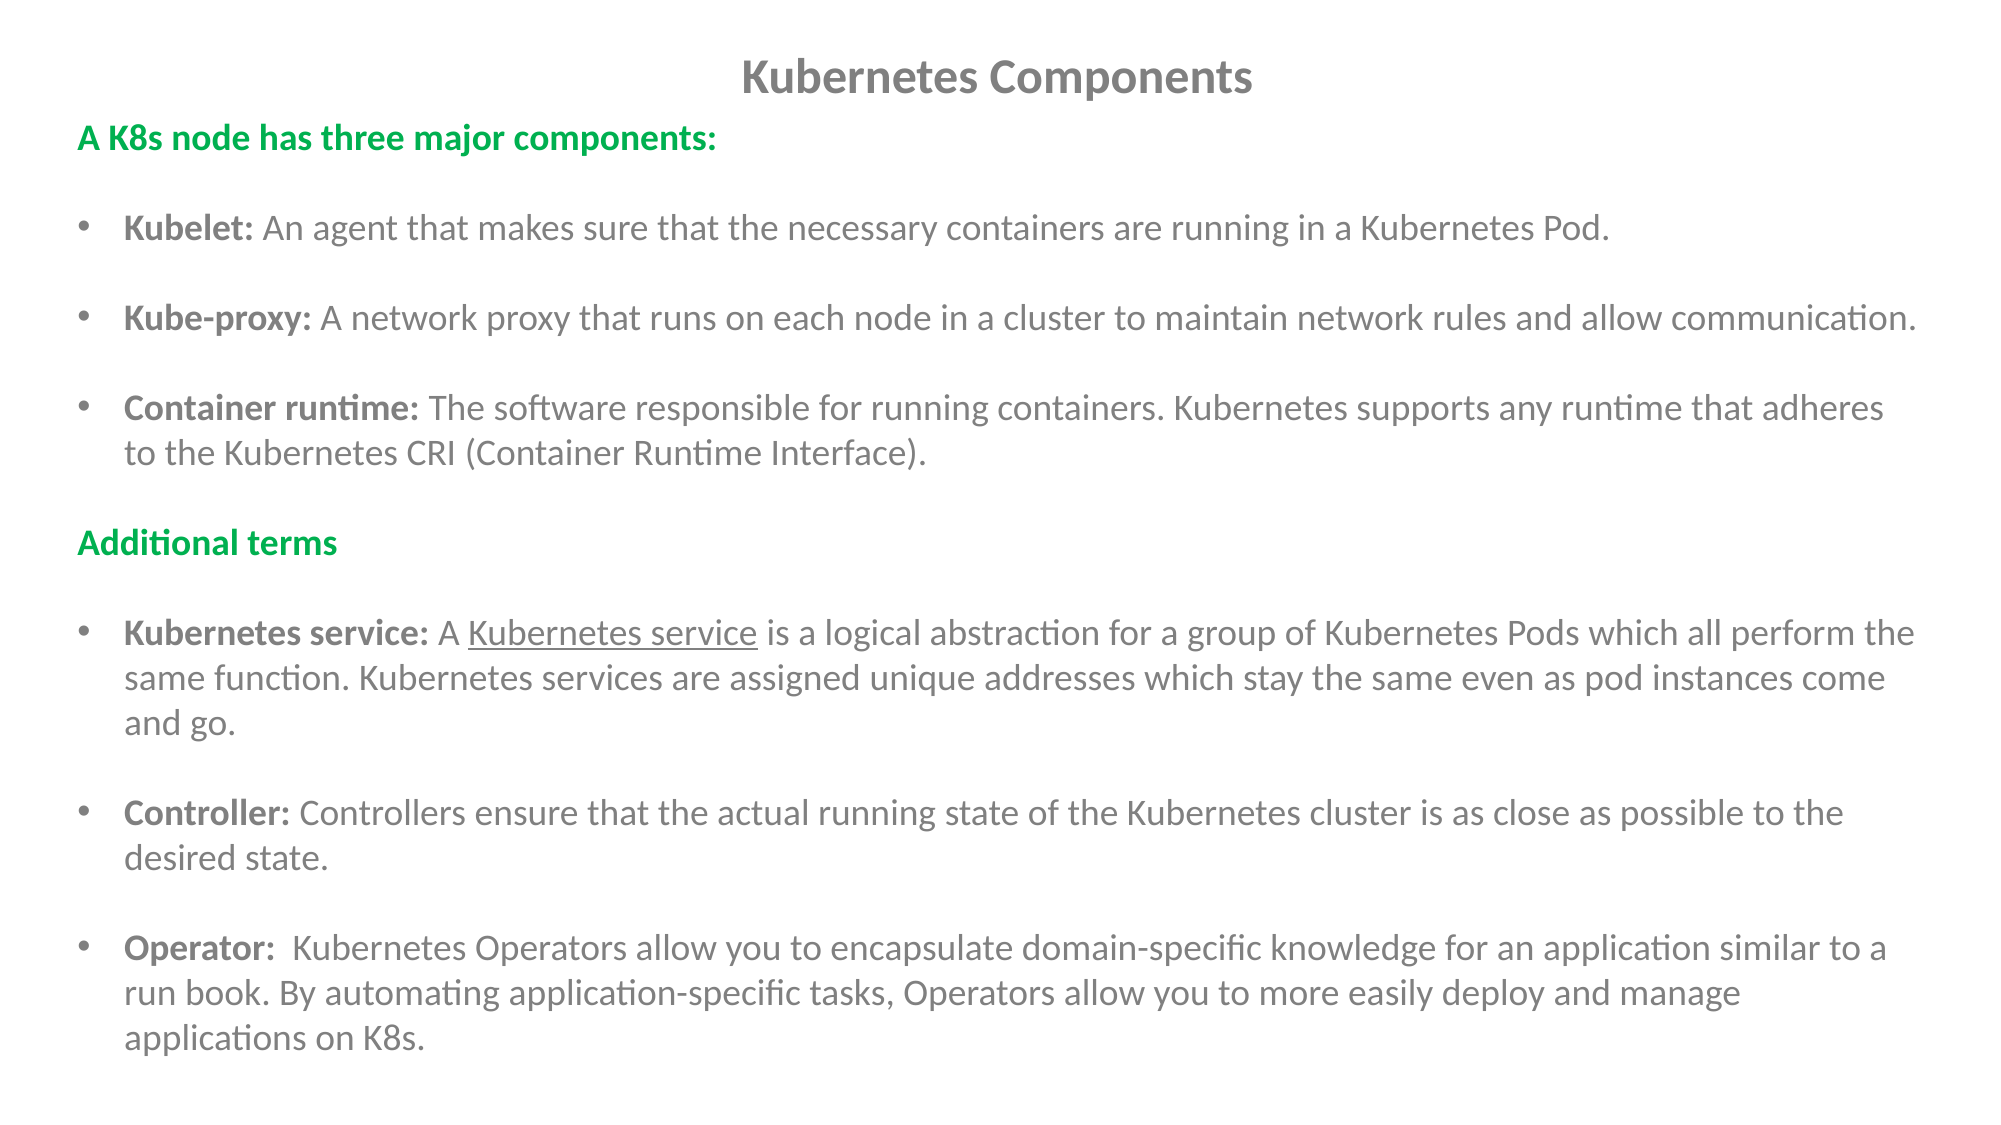

Kubernetes Components
A K8s node has three major components:

Kubelet: An agent that makes sure that the necessary containers are running in a Kubernetes Pod.

Kube-proxy: A network proxy that runs on each node in a cluster to maintain network rules and allow communication.

Container runtime: The software responsible for running containers. Kubernetes supports any runtime that adheres to the Kubernetes CRI (Container Runtime Interface).

Additional terms

Kubernetes service: A Kubernetes service is a logical abstraction for a group of Kubernetes Pods which all perform the same function. Kubernetes services are assigned unique addresses which stay the same even as pod instances come and go.

Controller: Controllers ensure that the actual running state of the Kubernetes cluster is as close as possible to the desired state.

Operator:  Kubernetes Operators allow you to encapsulate domain-specific knowledge for an application similar to a run book. By automating application-specific tasks, Operators allow you to more easily deploy and manage applications on K8s.